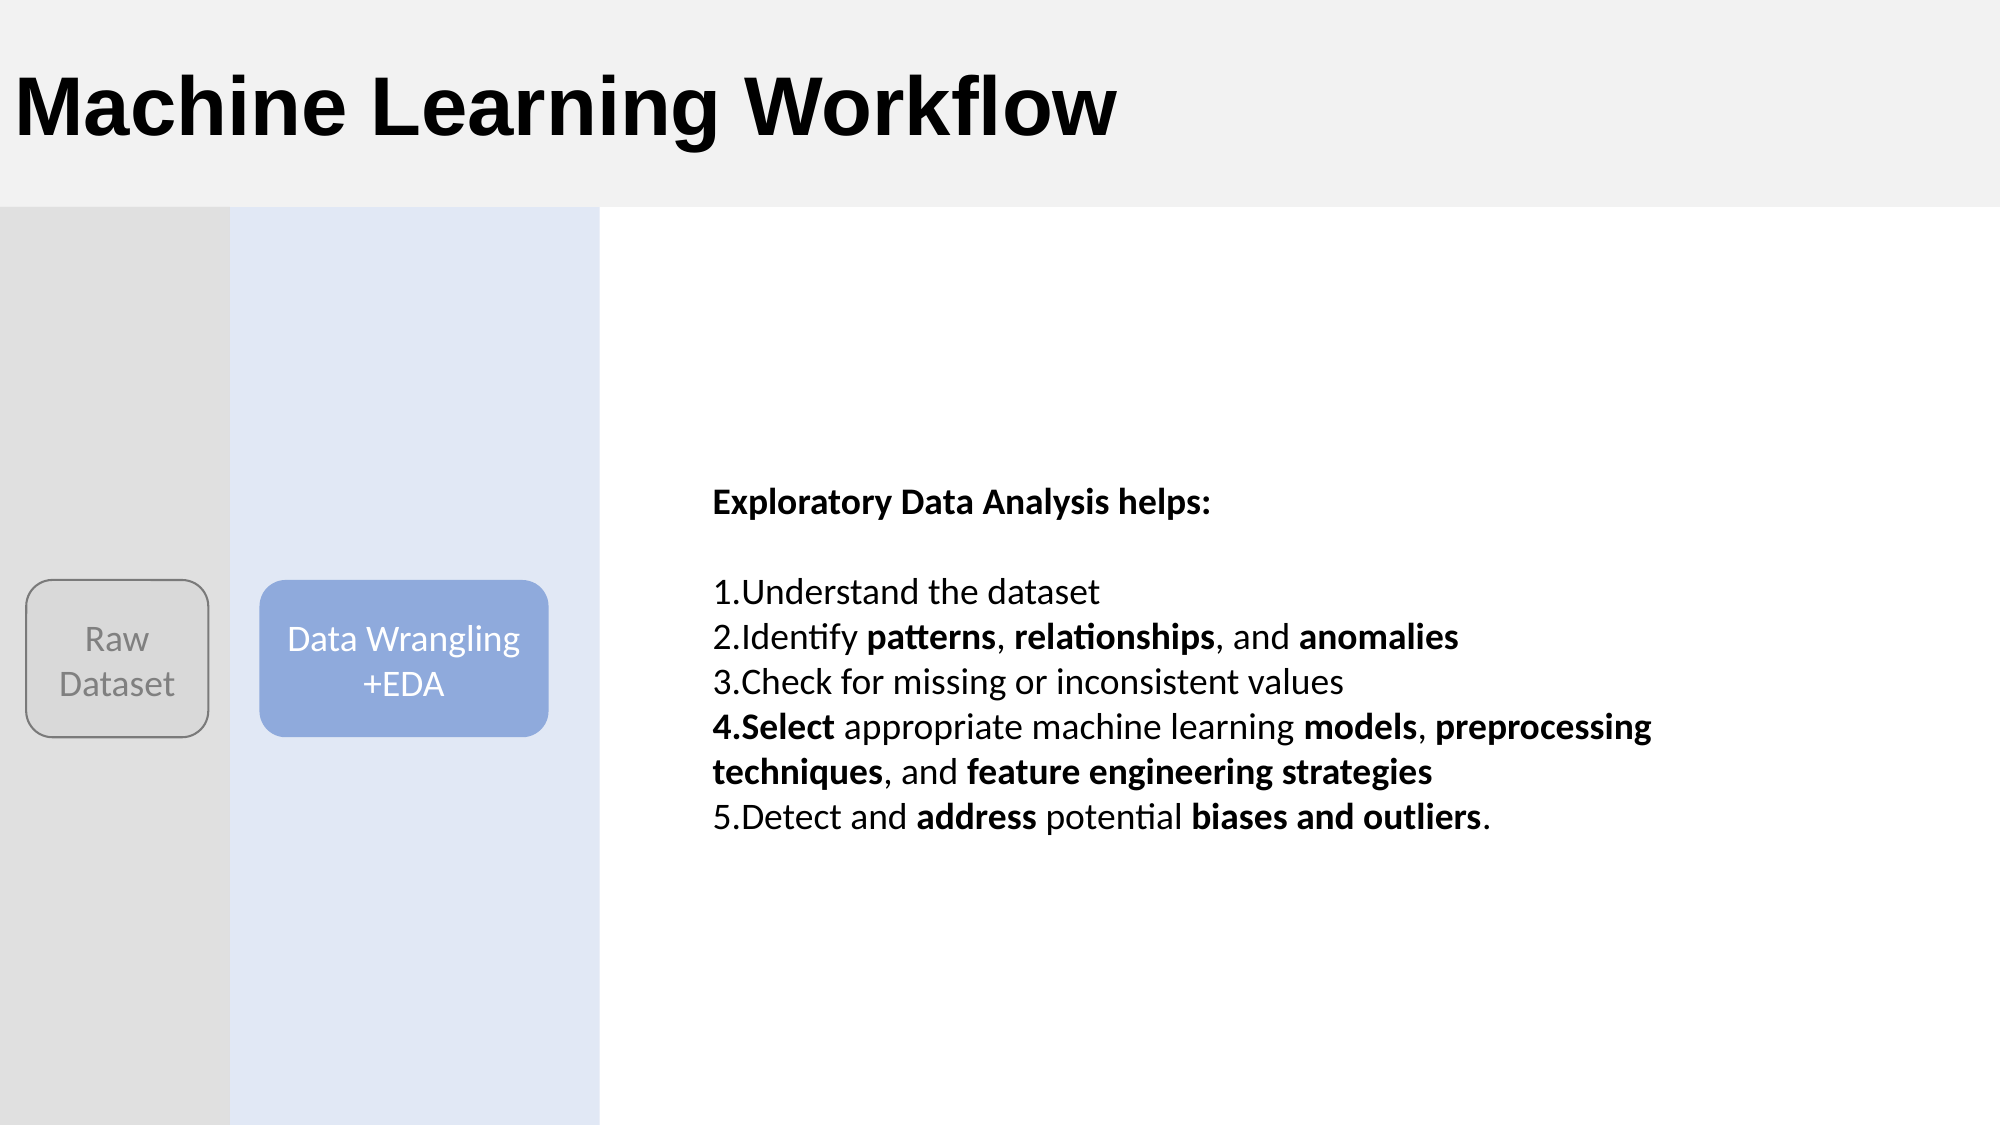

Machine Learning Workflow

Exploratory Data Analysis helps:

Understand the dataset
Identify patterns, relationships, and anomalies
Check for missing or inconsistent values
Select appropriate machine learning models, preprocessing techniques, and feature engineering strategies
Detect and address potential biases and outliers.
Raw Dataset
Data Wrangling +EDA